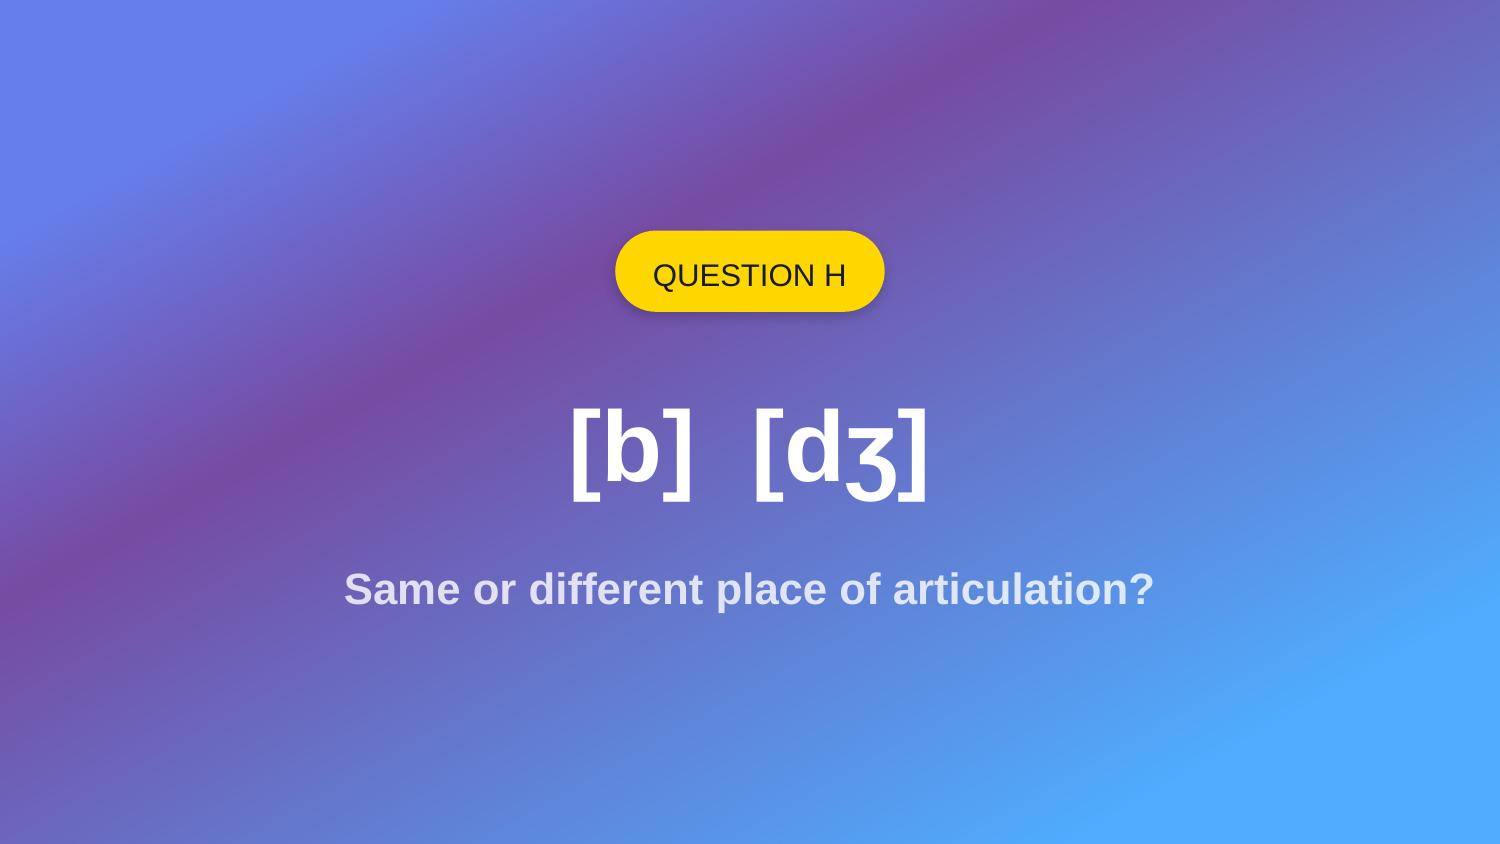

QUESTION H
[b]  [dʒ]
Same or different place of articulation?